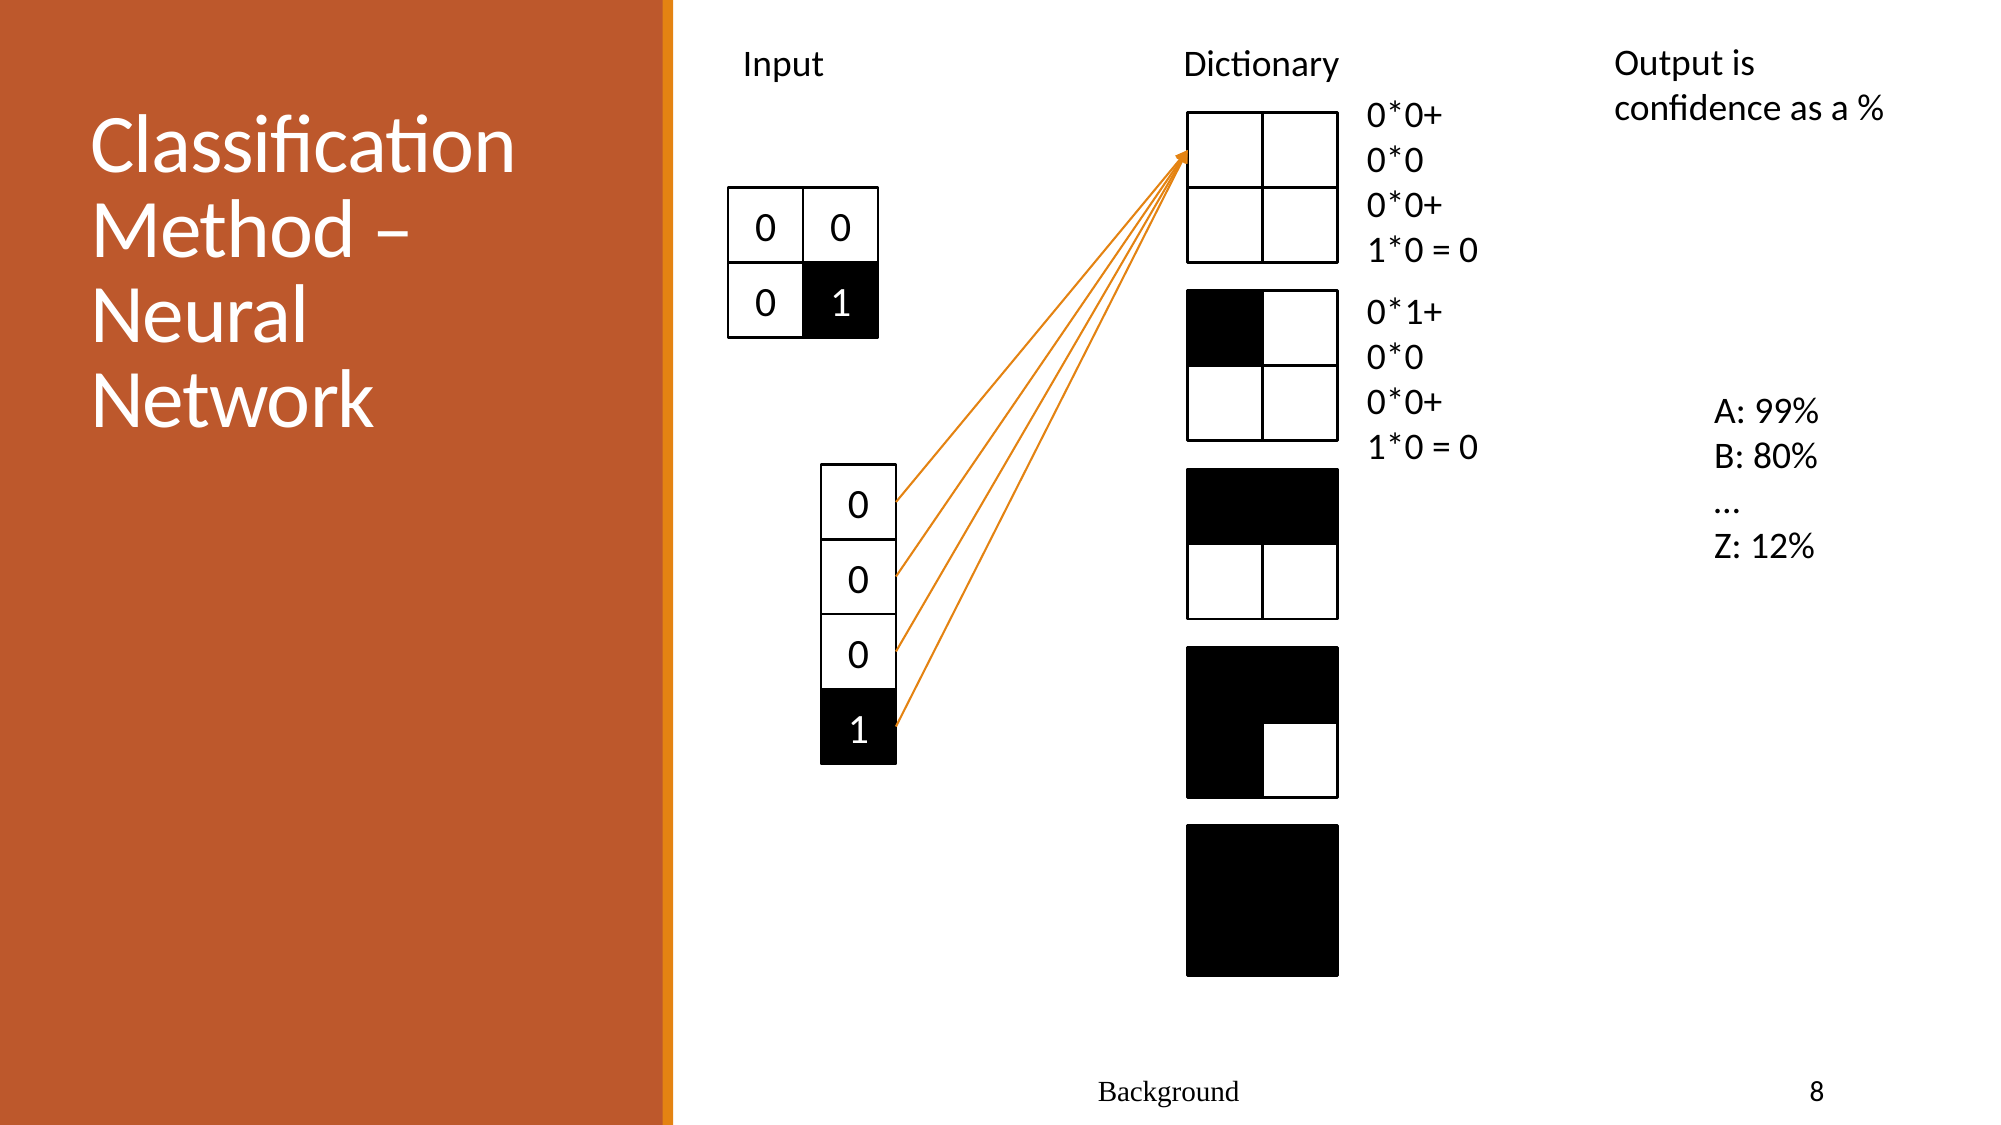

Output is confidence as a %
Input
Dictionary
0*0+
0*0
0*0+
1*0 = 0
# Classification Method – Neural Network

0
0
0
1
0*1+
0*0
0*0+
1*0 = 0

A: 99%
B: 80%
…
Z: 12%
0
0
0
1

Background
8